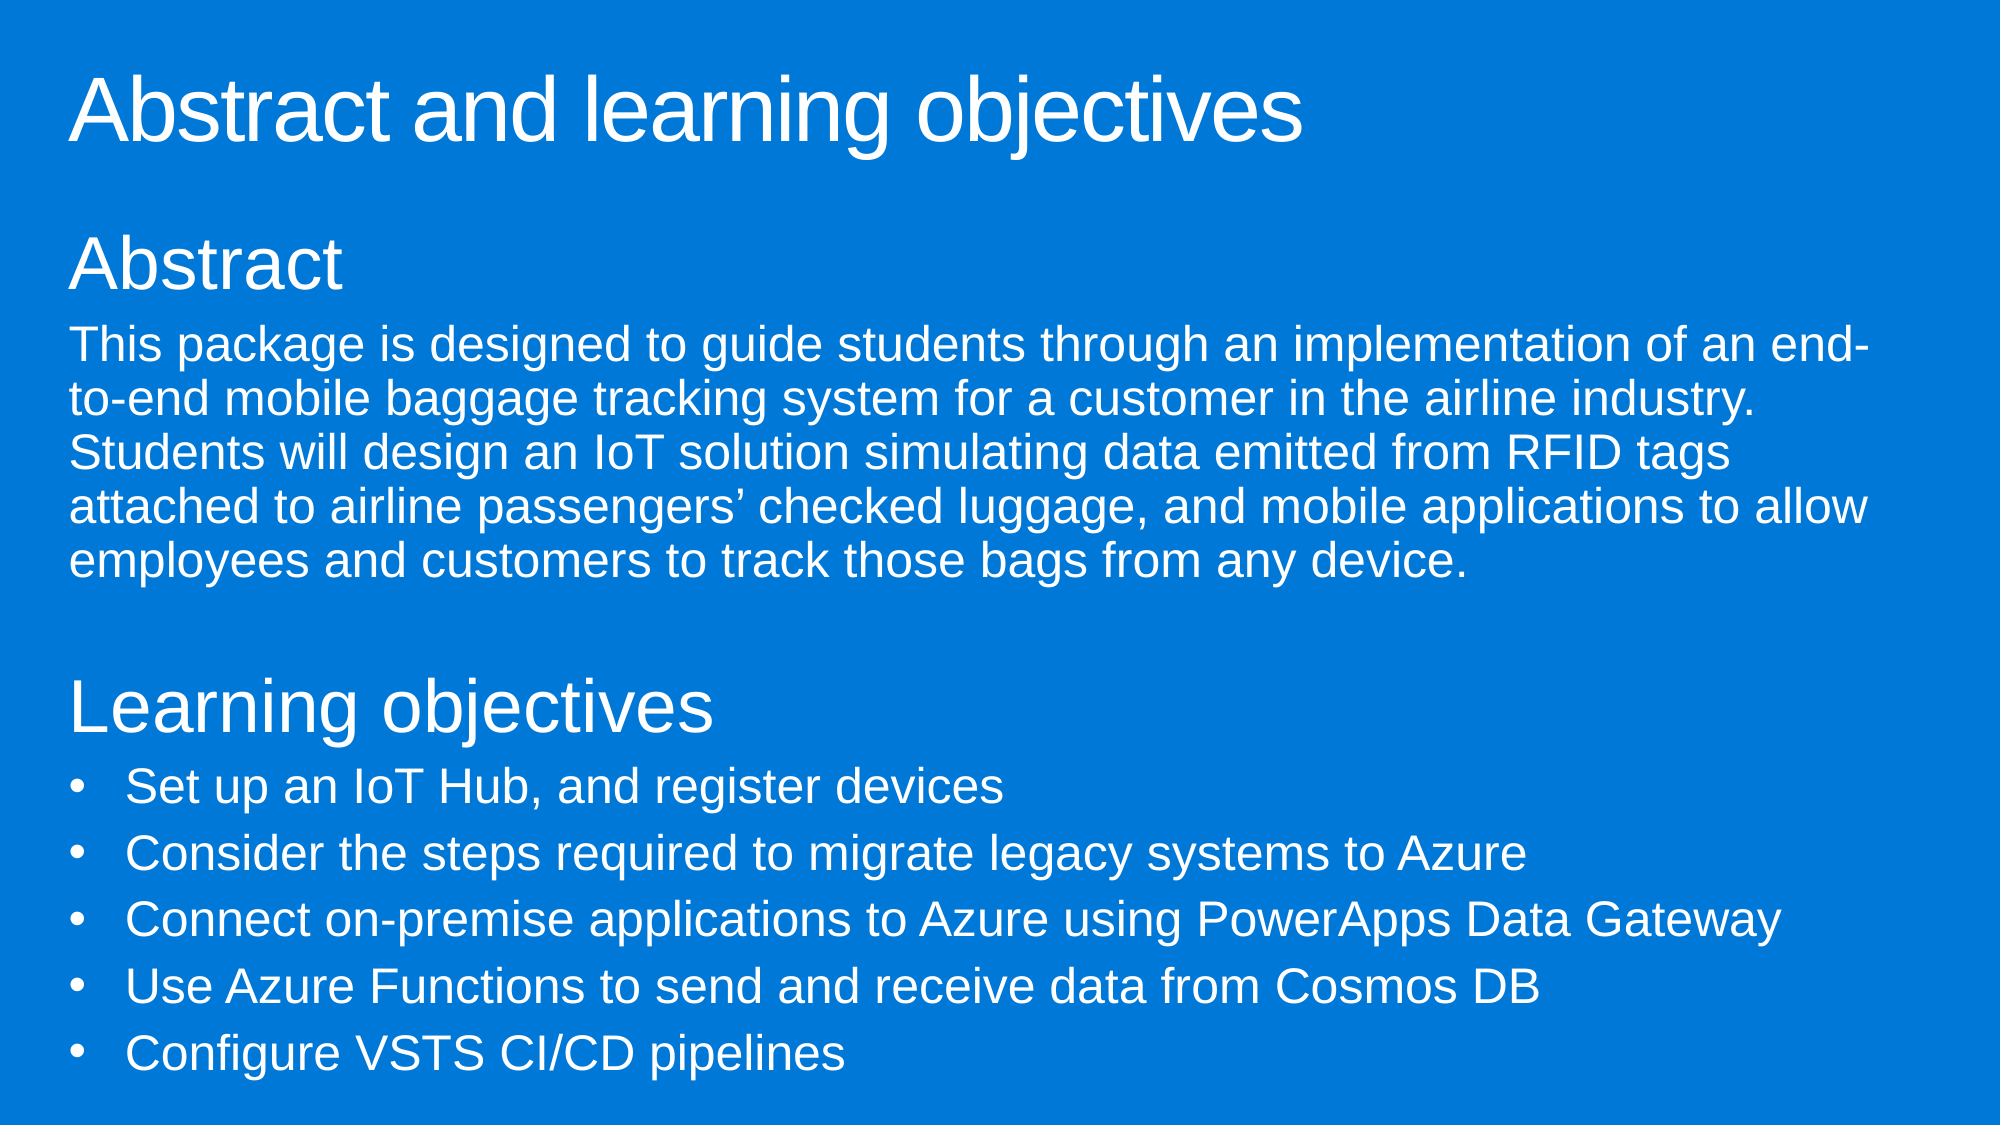

# Abstract and learning objectives
Abstract
This package is designed to guide students through an implementation of an end-to-end mobile baggage tracking system for a customer in the airline industry. Students will design an IoT solution simulating data emitted from RFID tags attached to airline passengers’ checked luggage, and mobile applications to allow employees and customers to track those bags from any device.

Learning objectives
Set up an IoT Hub, and register devices
Consider the steps required to migrate legacy systems to Azure
Connect on-premise applications to Azure using PowerApps Data Gateway
Use Azure Functions to send and receive data from Cosmos DB
Configure VSTS CI/CD pipelines